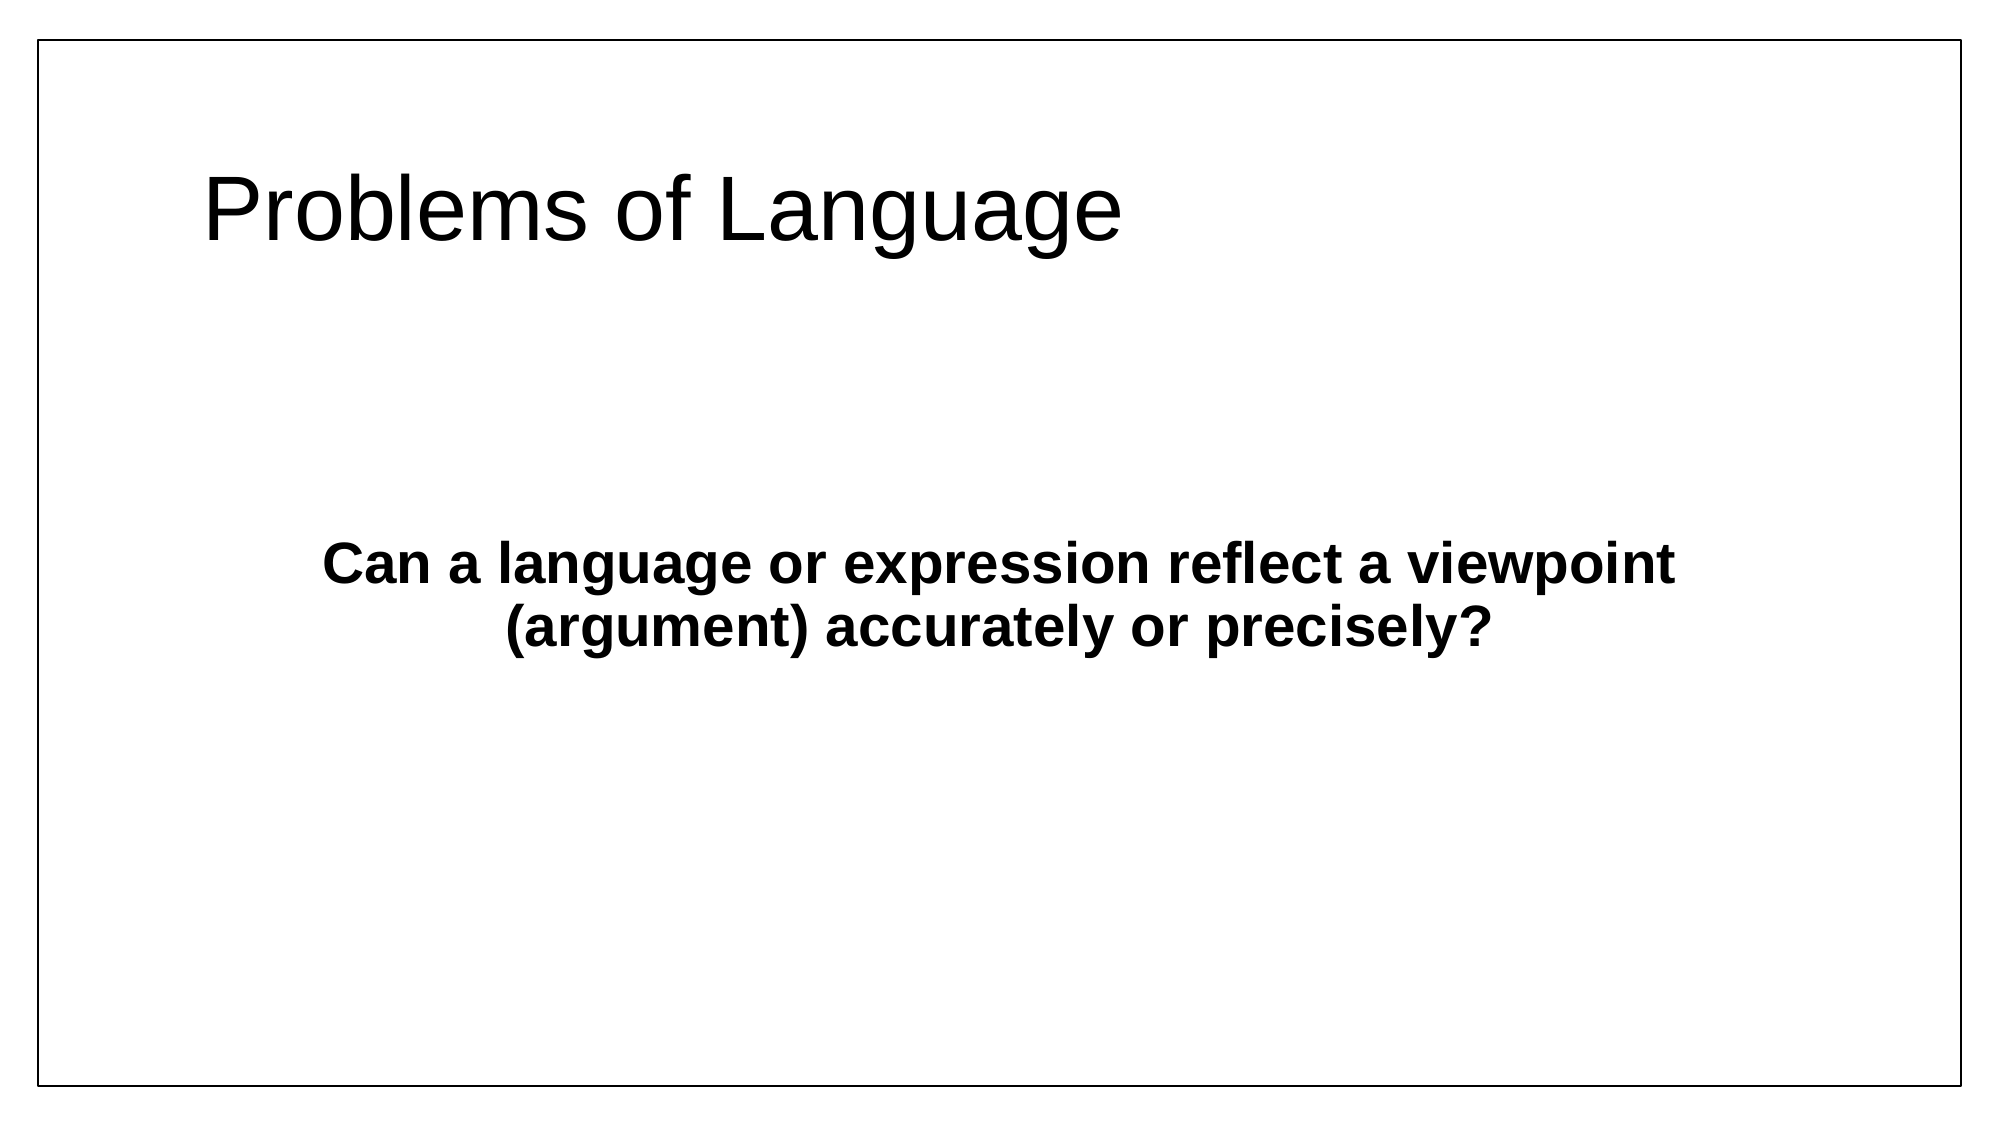

# Problems of Language

Can a language or expression reflect a viewpoint (argument) accurately or precisely?